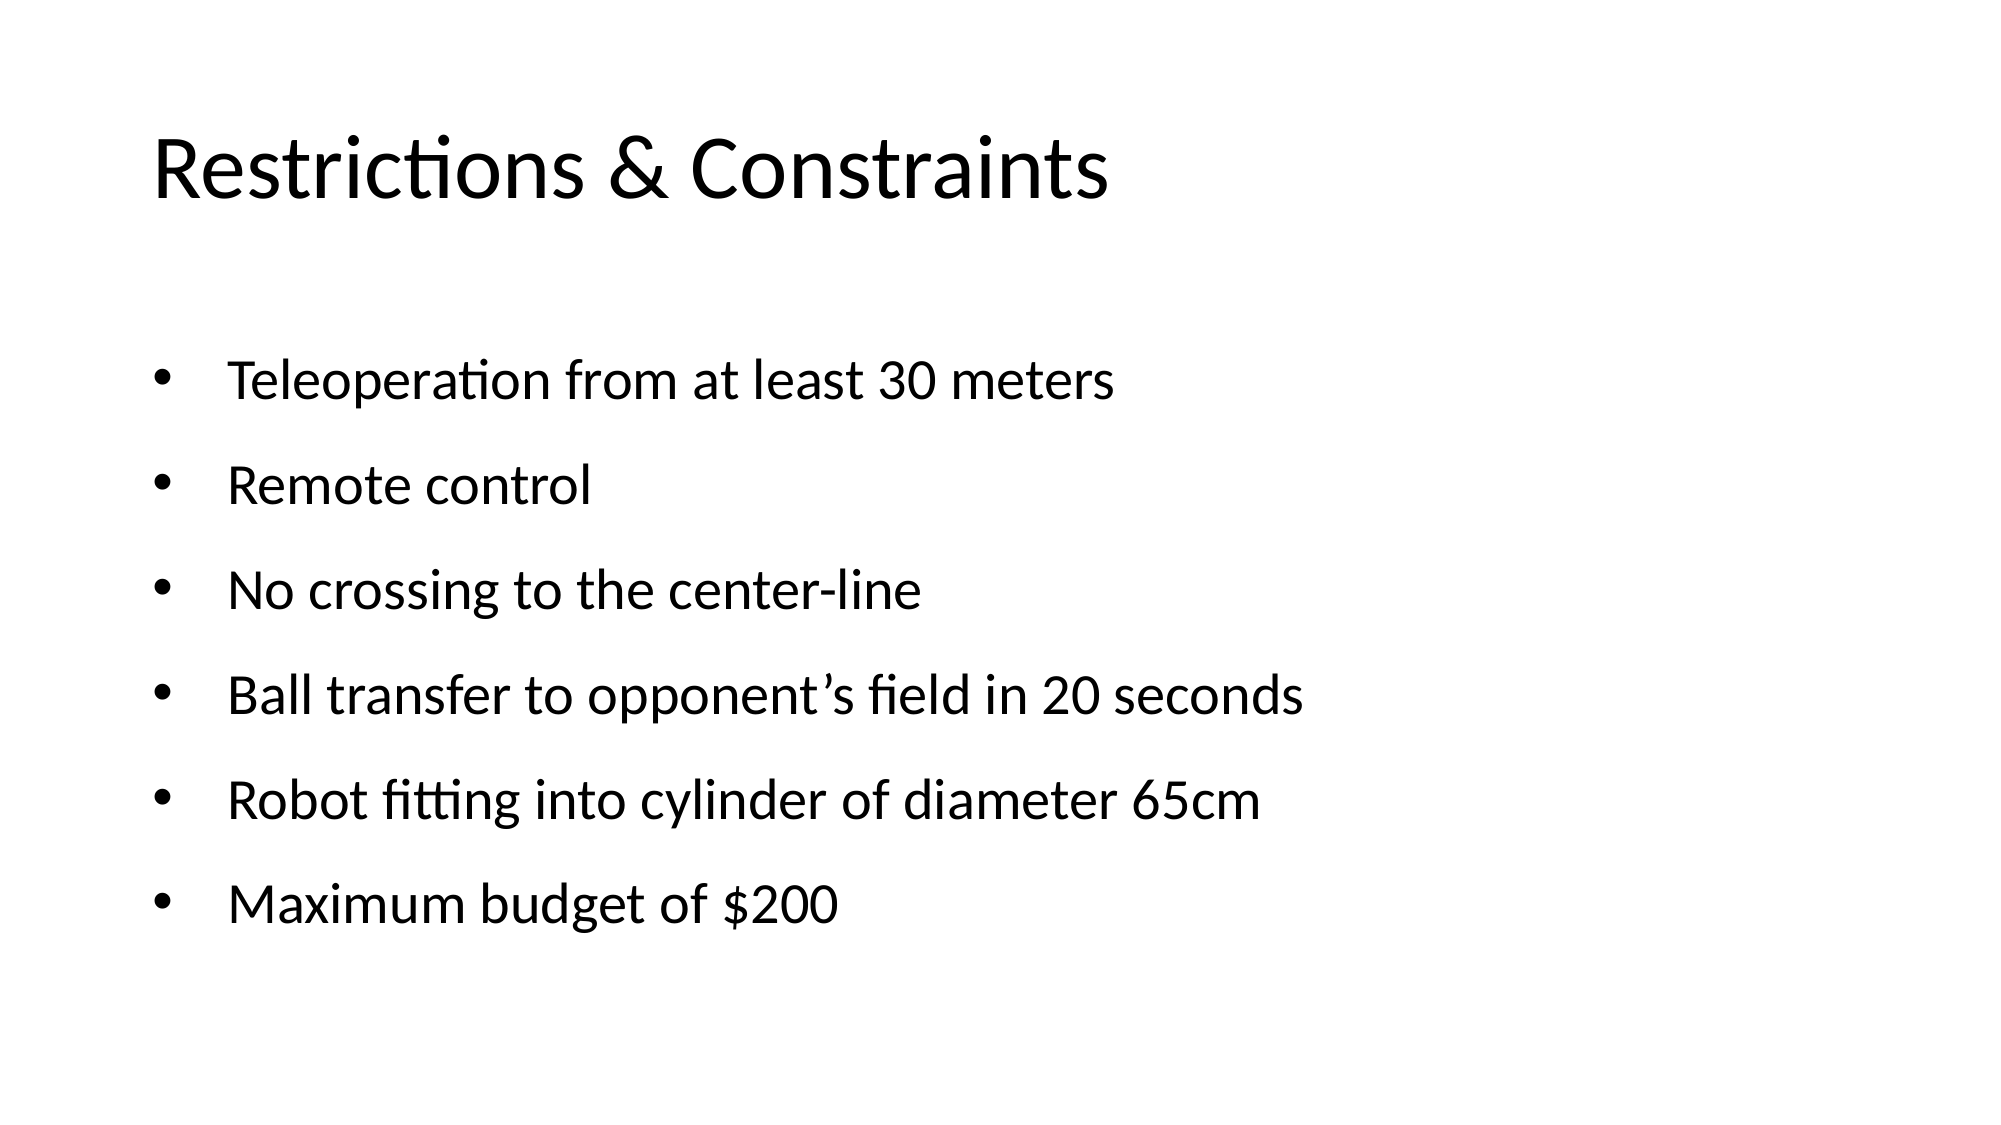

# Restrictions & Constraints
Teleoperation from at least 30 meters
Remote control
No crossing to the center-line
Ball transfer to opponent’s field in 20 seconds
Robot fitting into cylinder of diameter 65cm
Maximum budget of $200